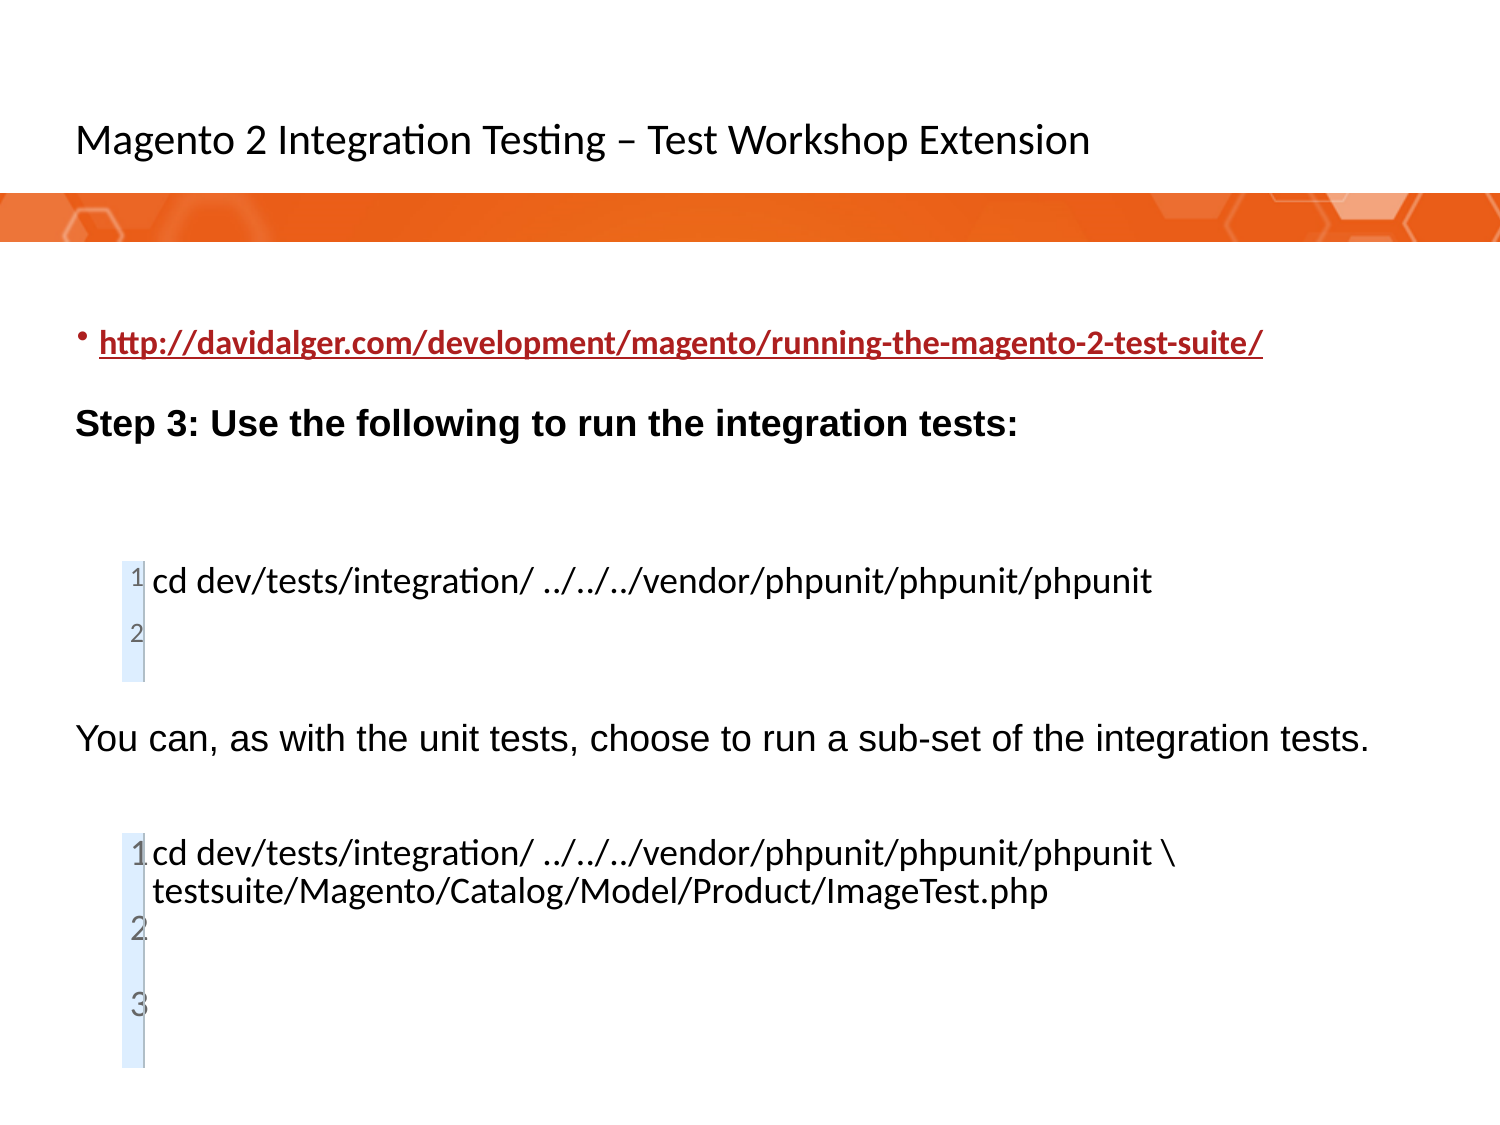

# Magento 2 Integration Testing – Test Workshop Extension
http://davidalger.com/development/magento/running-the-magento-2-test-suite/
Step 3: Use the following to run the integration tests:

You can, as with the unit tests, choose to run a sub-set of the integration tests.

| 1 2 | cd dev/tests/integration/ ../../../vendor/phpunit/phpunit/phpunit |
| --- | --- |
| 1 2 3 | cd dev/tests/integration/ ../../../vendor/phpunit/phpunit/phpunit \ testsuite/Magento/Catalog/Model/Product/ImageTest.php |
| --- | --- |